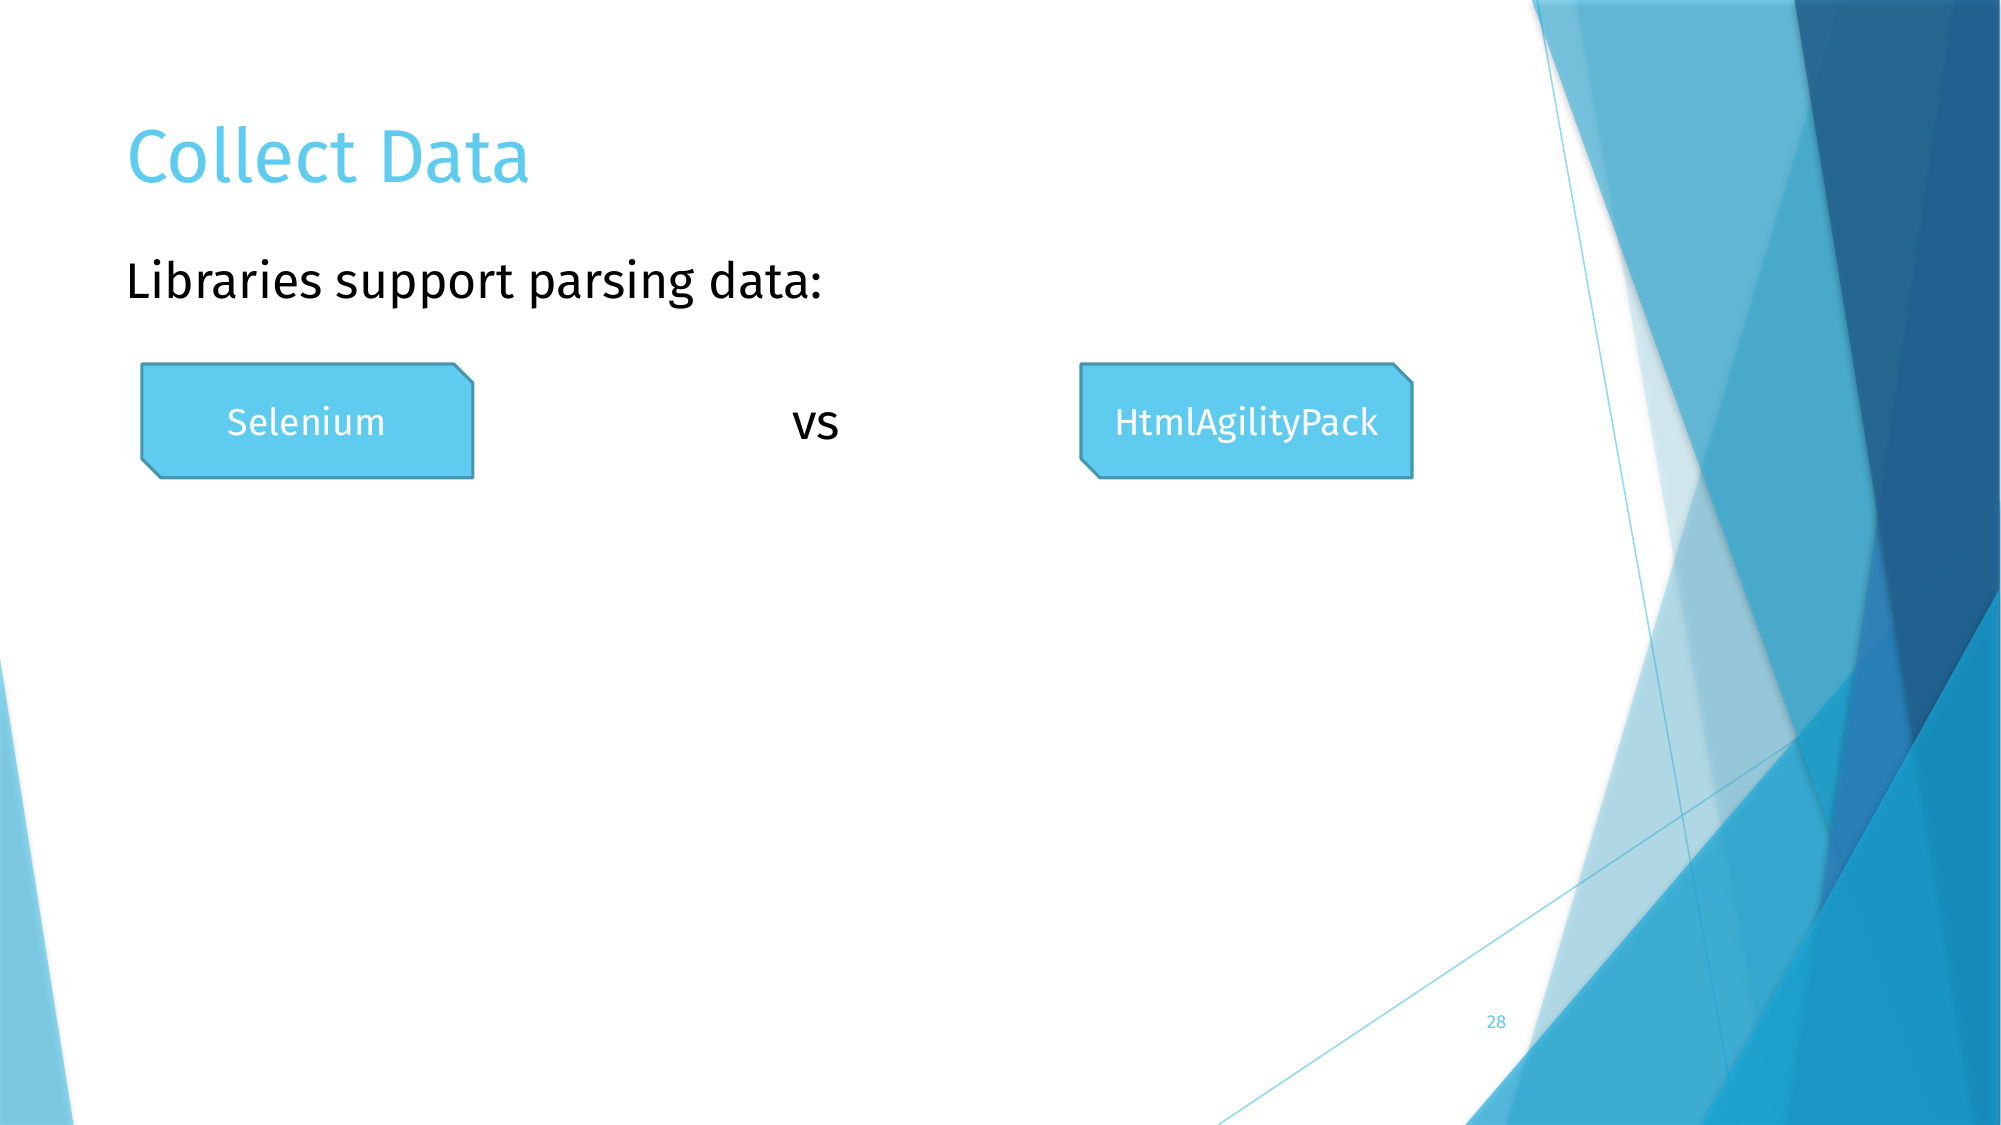

# Collect Data
Libraries support parsing data:
Selenium
HtmlAgilityPack
vs
28